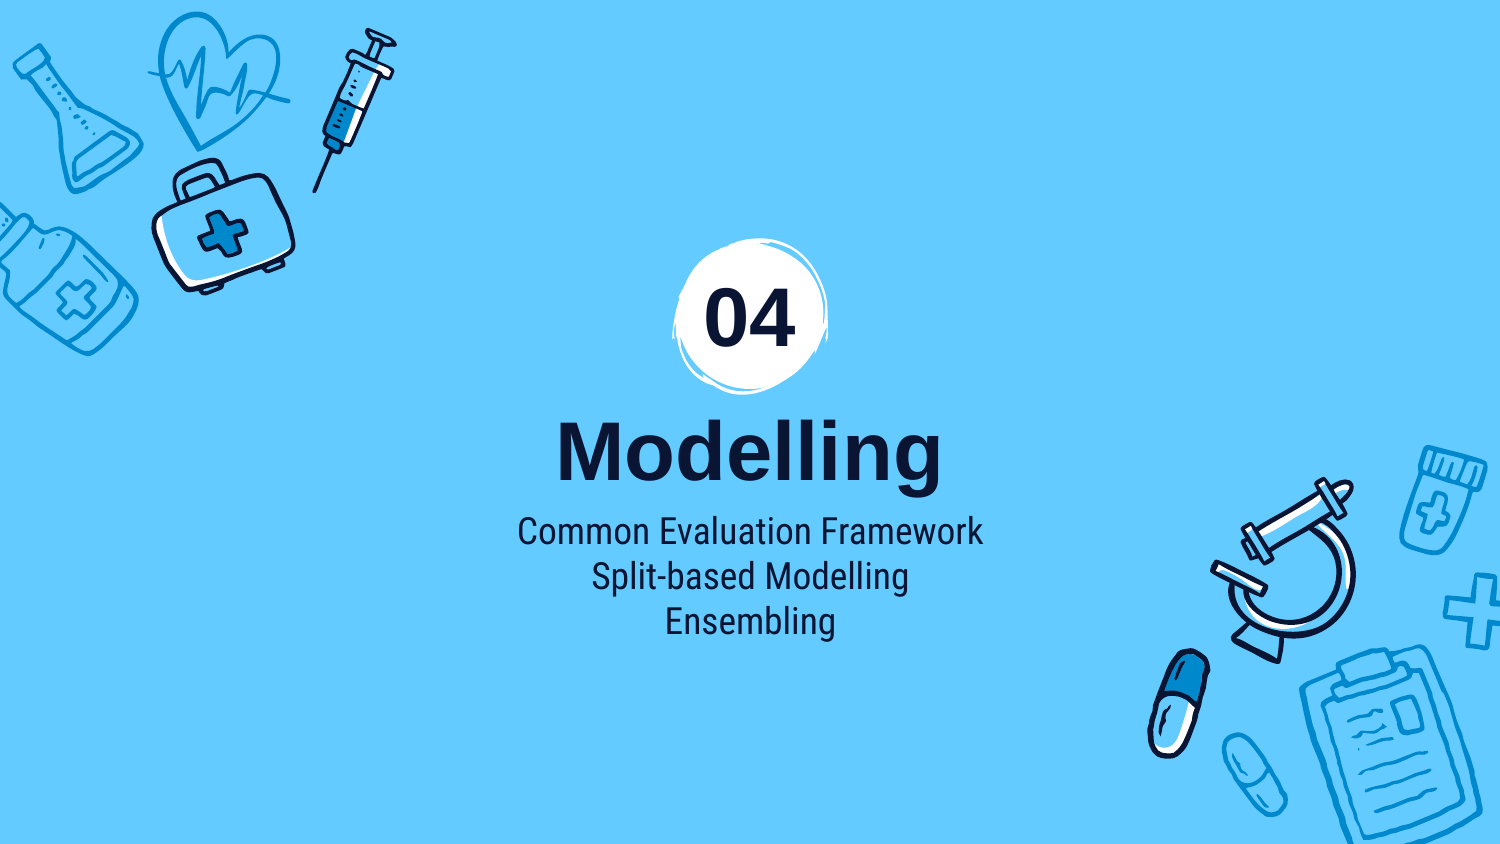

04
# Modelling
Common Evaluation Framework
Split-based Modelling
Ensembling